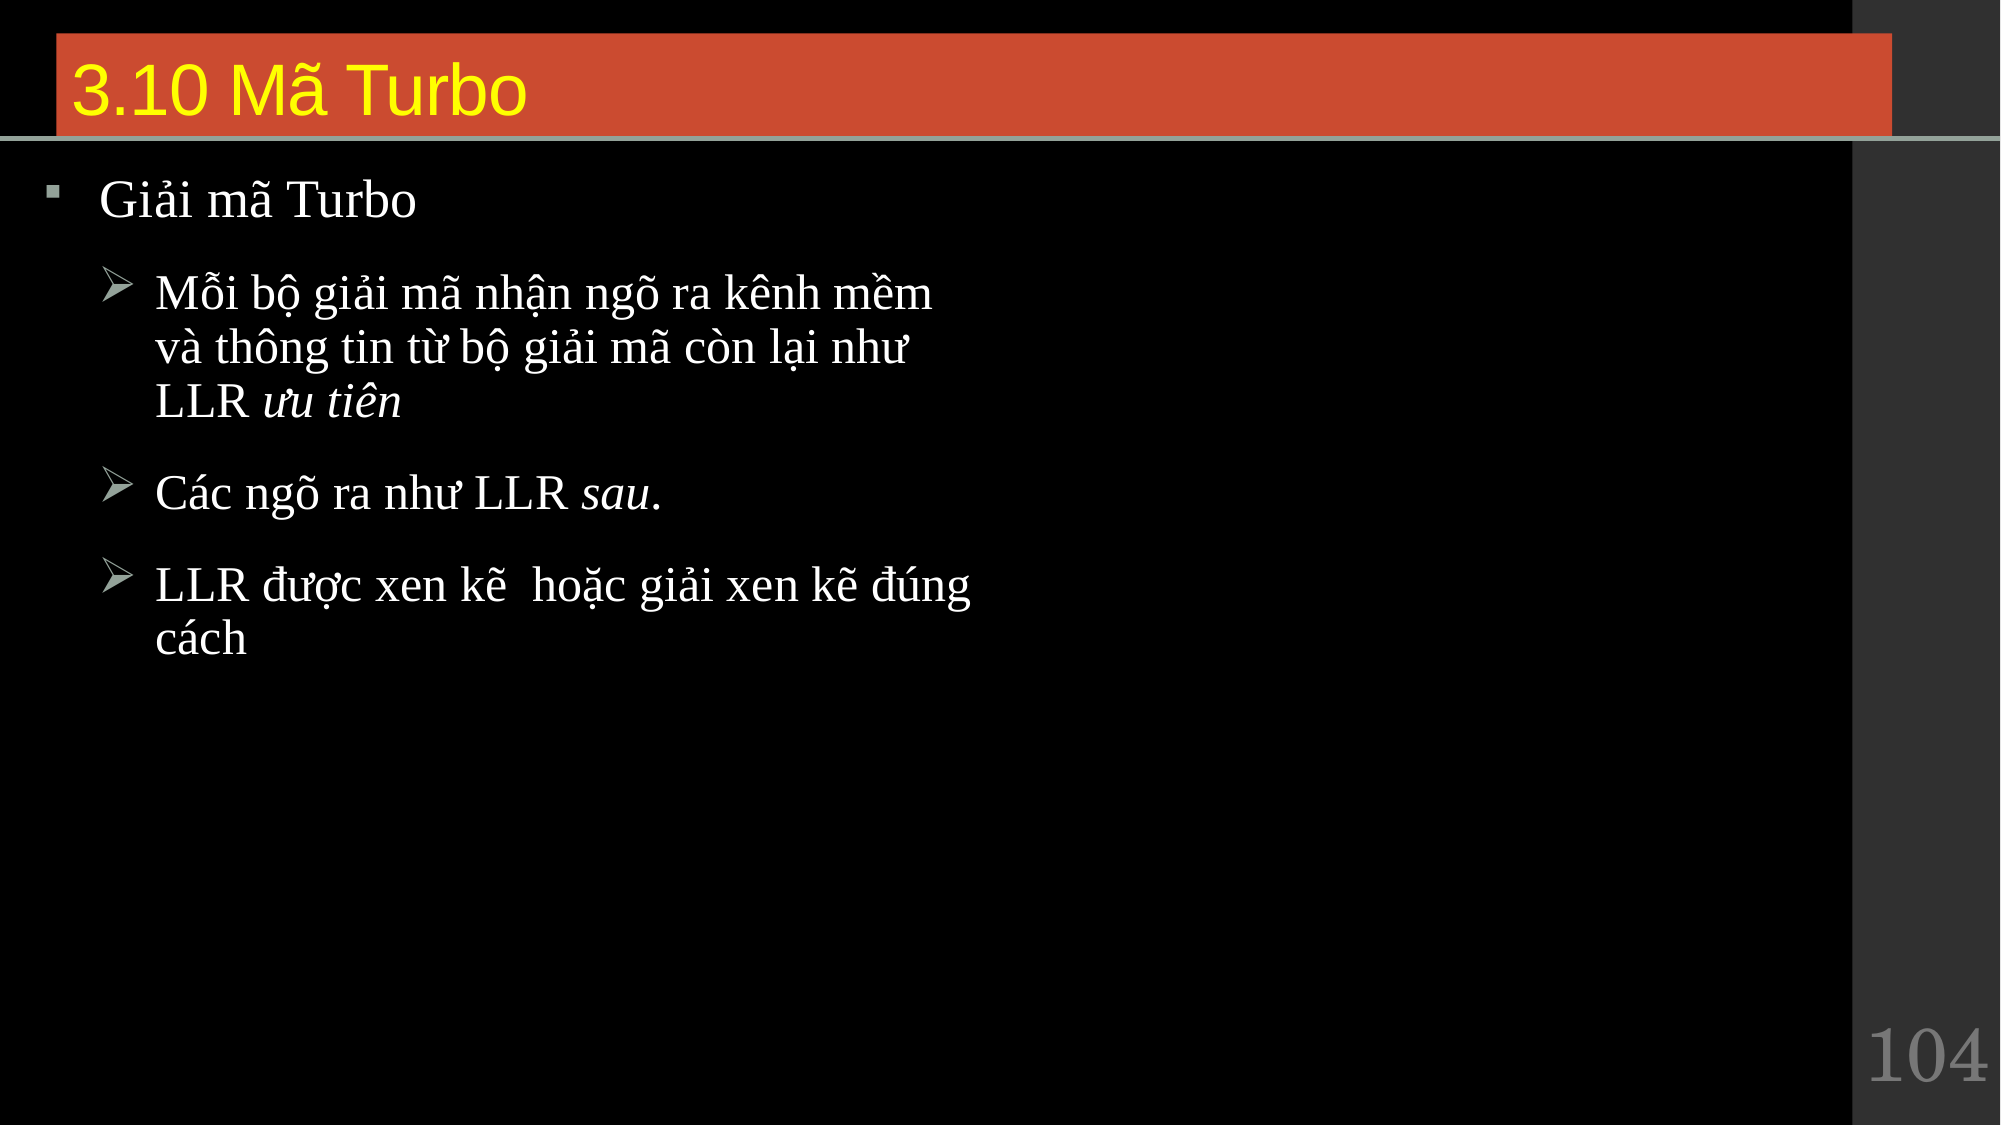

# 3.10 Mã Turbo
Giải mã Turbo
Mỗi bộ giải mã nhận ngõ ra kênh mềm và thông tin từ bộ giải mã còn lại như LLR ưu tiên
Các ngõ ra như LLR sau.
LLR được xen kẽ  hoặc giải xen kẽ đúng cách
104